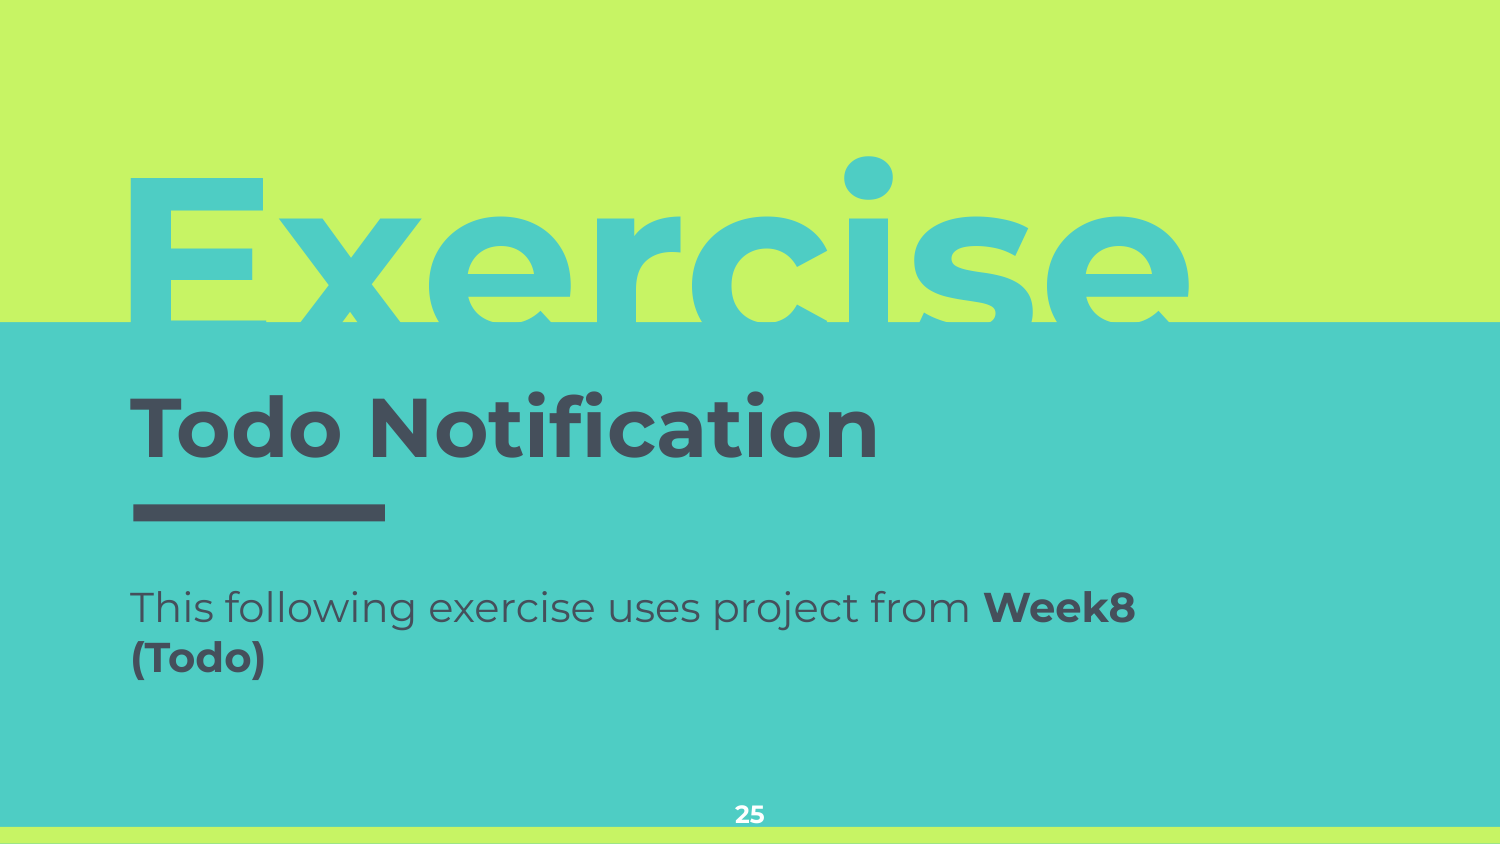

Exercise
Todo Notification

This following exercise uses project from Week8 (Todo)
25